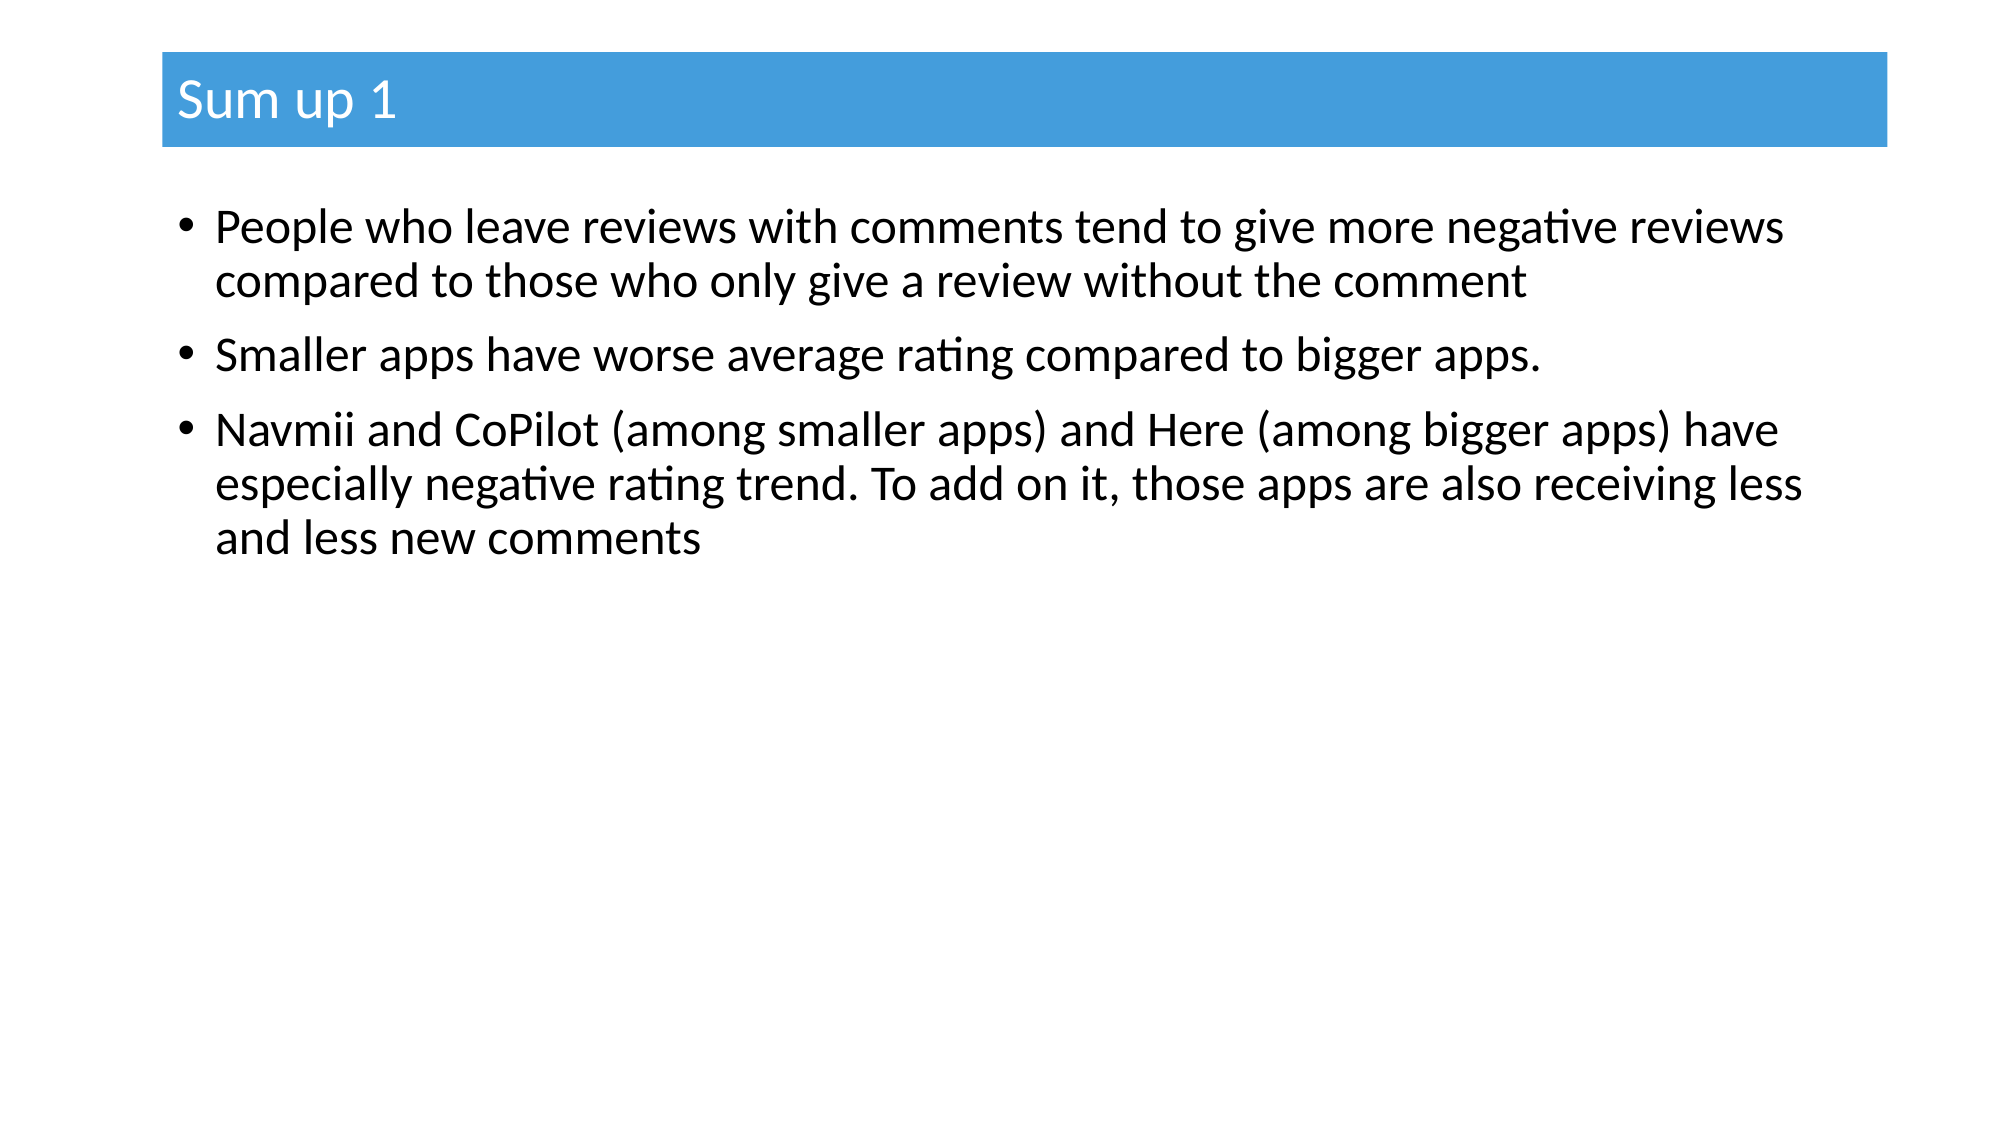

Sum up 1
People who leave reviews with comments tend to give more negative reviews compared to those who only give a review without the comment
Smaller apps have worse average rating compared to bigger apps.
Navmii and CoPilot (among smaller apps) and Here (among bigger apps) have especially negative rating trend. To add on it, those apps are also receiving less and less new comments